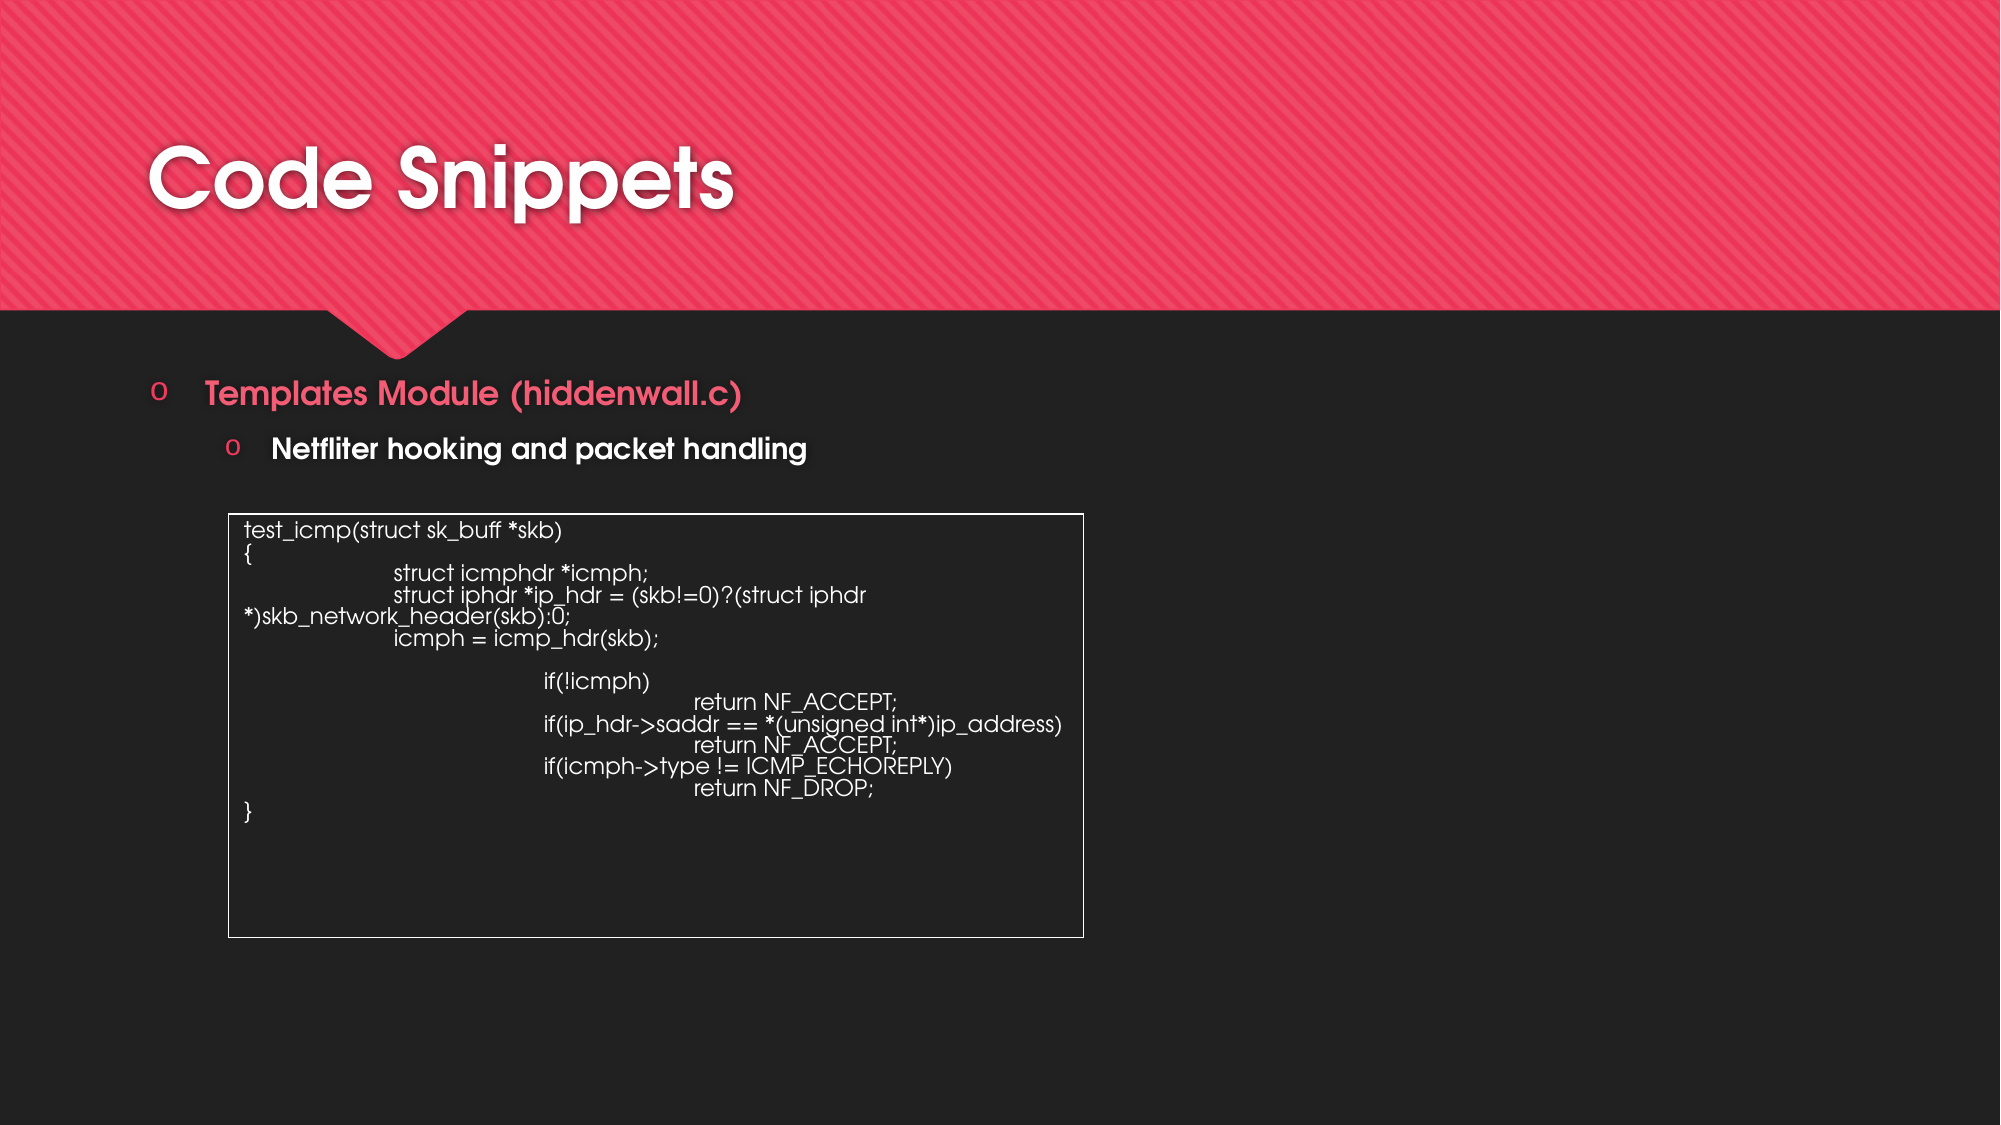

# Code Snippets
Templates Module (hiddenwall.c)
Netfliter hooking and packet handling

| test\_icmp(struct sk\_buff \*skb) { struct icmphdr \*icmph; struct iphdr \*ip\_hdr = (skb!=0)?(struct iphdr \*)skb\_network\_header(skb):0; icmph = icmp\_hdr(skb); if(!icmph) return NF\_ACCEPT; if(ip\_hdr->saddr == \*(unsigned int\*)ip\_address) return NF\_ACCEPT; if(icmph->type != ICMP\_ECHOREPLY) return NF\_DROP; } |
| --- |